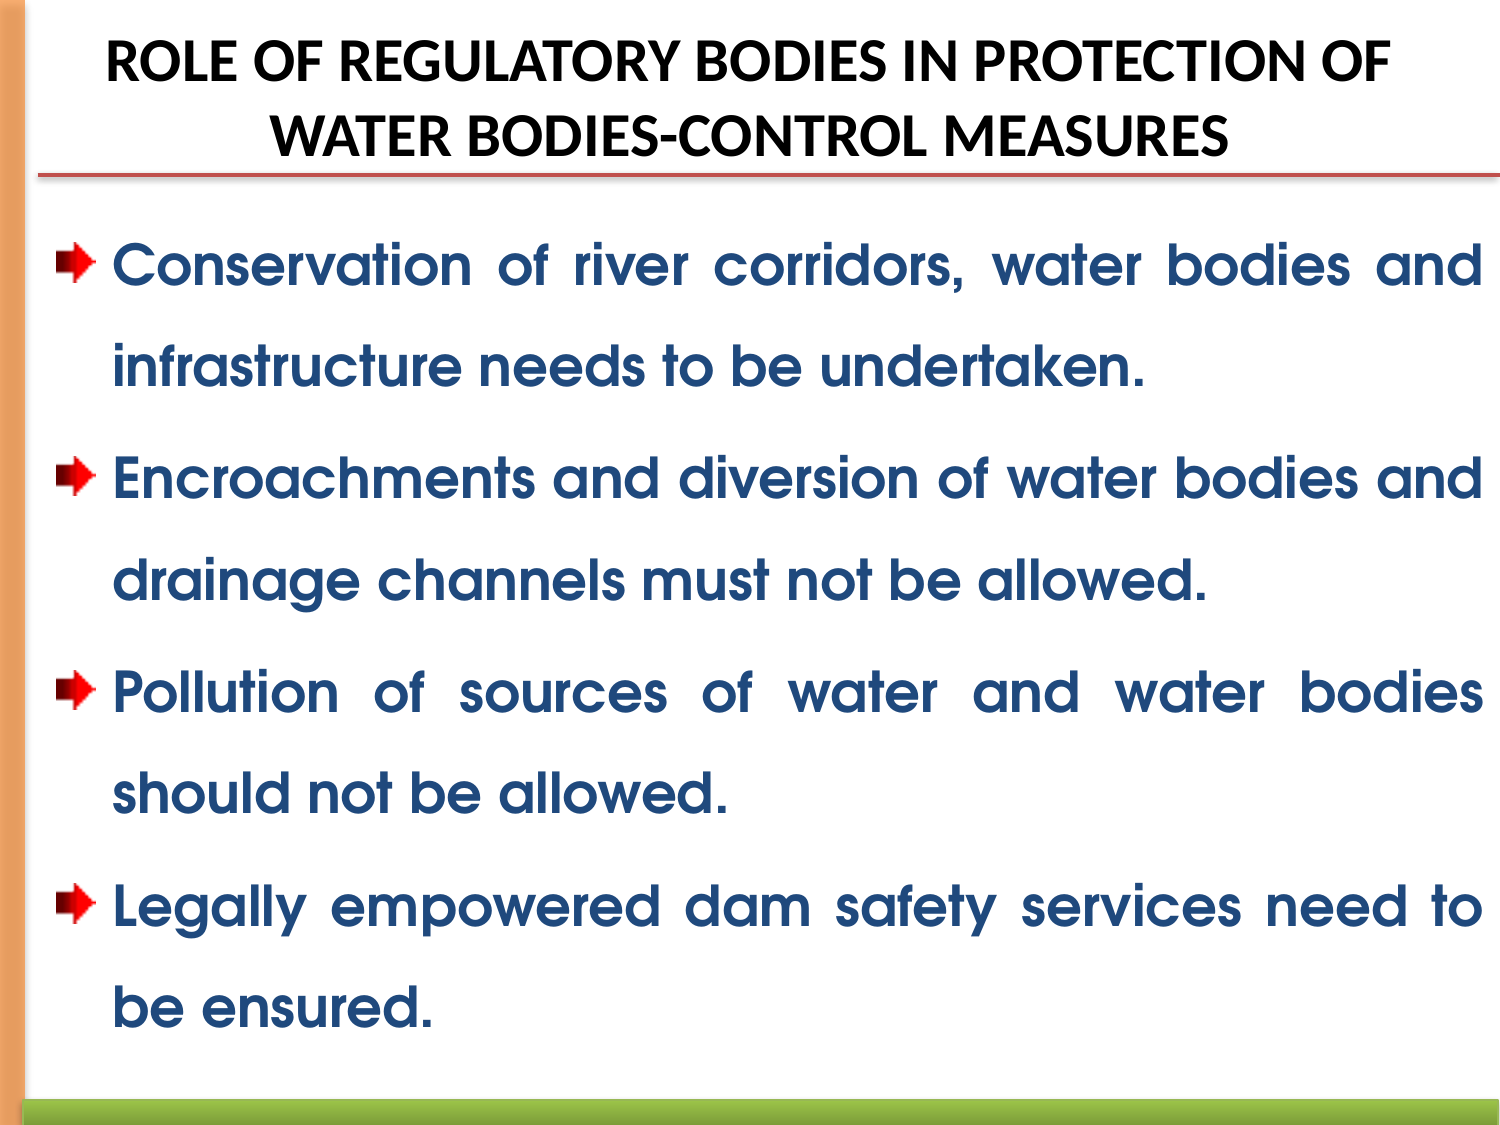

# ROLE OF REGULATORY BODIES IN PROTECTION OF WATER BODIES-CONTROL MEASURES
Conservation of river corridors, water bodies and infrastructure needs to be undertaken.
Encroachments and diversion of water bodies and drainage channels must not be allowed.
Pollution of sources of water and water bodies should not be allowed.
Legally empowered dam safety services need to be ensured.